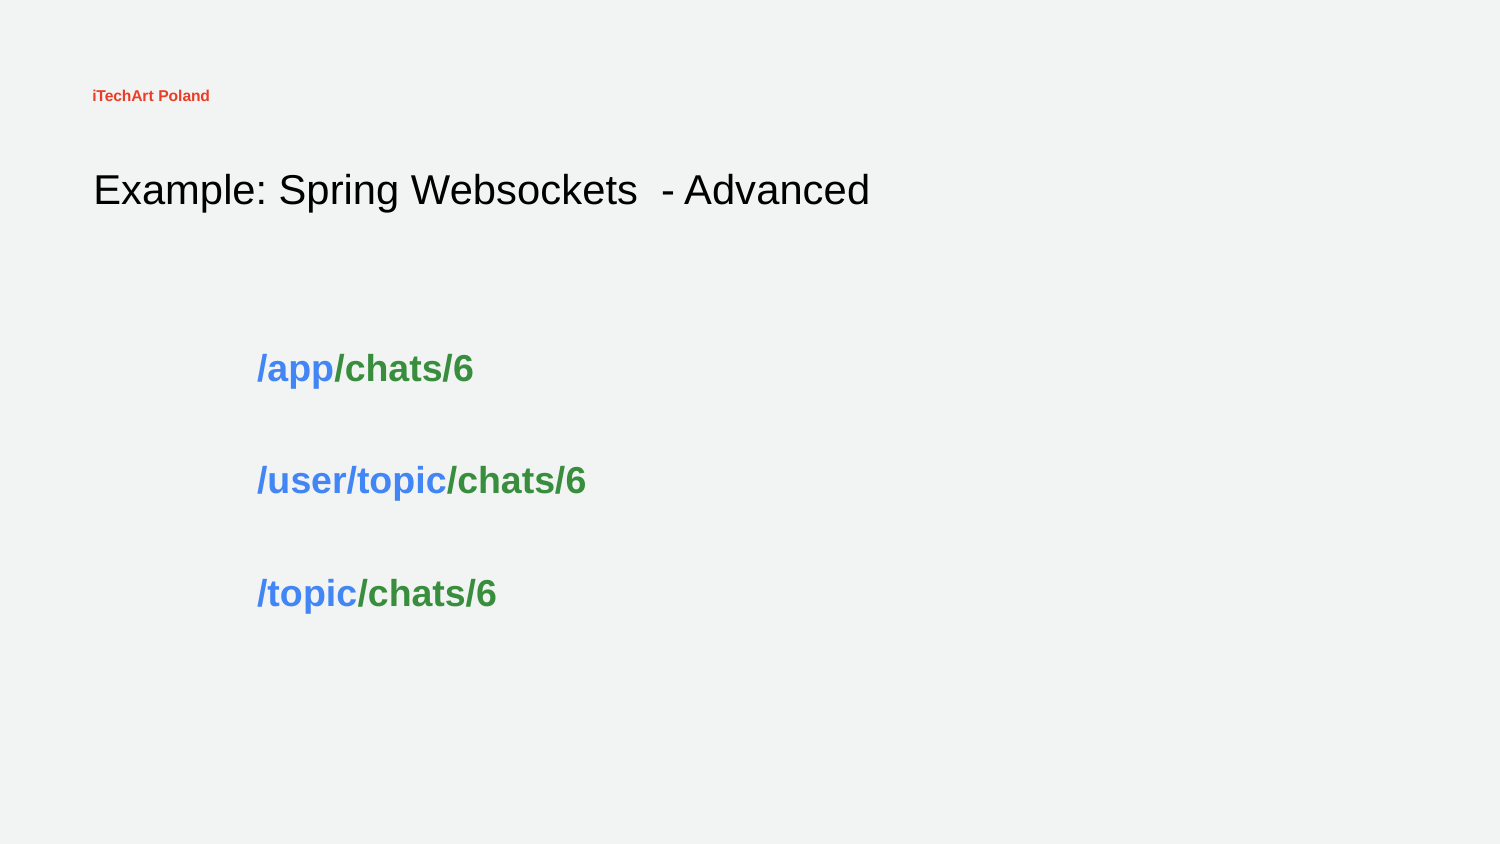

iTechArt Poland
# Example: Spring Websockets  - Advanced
/app/chats/6
/user/topic/chats/6
/topic/chats/6